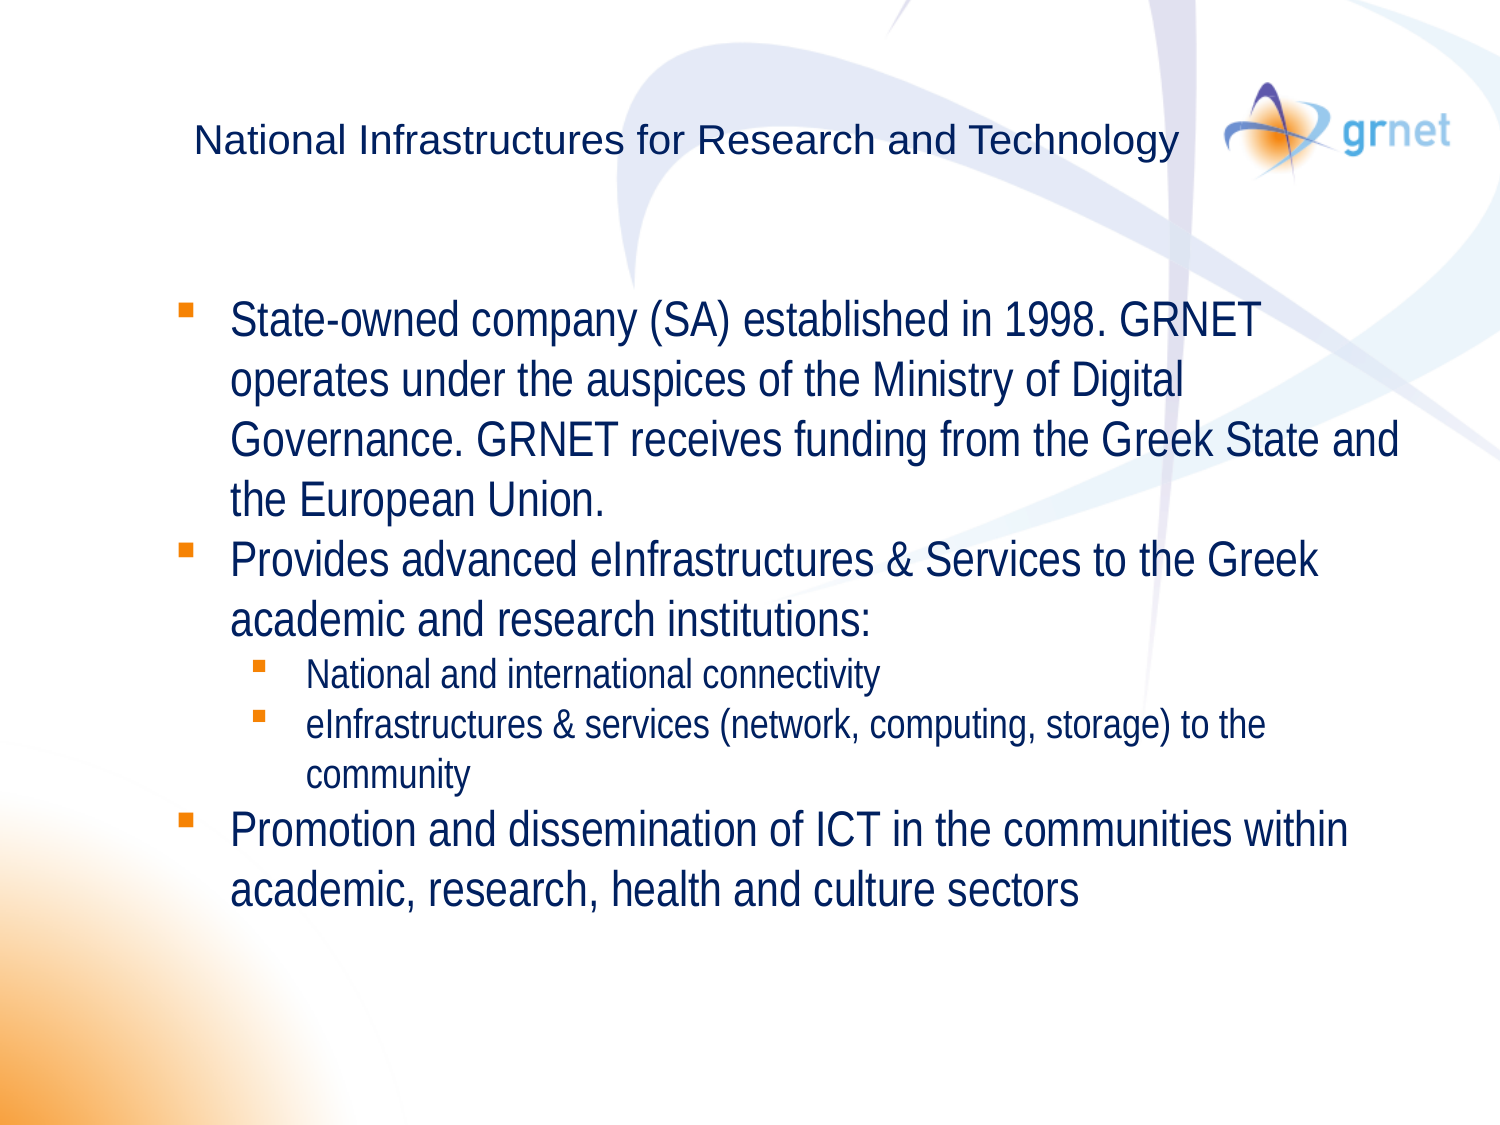

National Infrastructures for Research and Technology
State-owned company (SA) established in 1998. GRNET operates under the auspices of the Ministry of Digital Governance. GRNET receives funding from the Greek State and the European Union.
Provides advanced eInfrastructures & Services to the Greek academic and research institutions:
National and international connectivity
eInfrastructures & services (network, computing, storage) to the community
Promotion and dissemination of ICT in the communities within academic, research, health and culture sectors